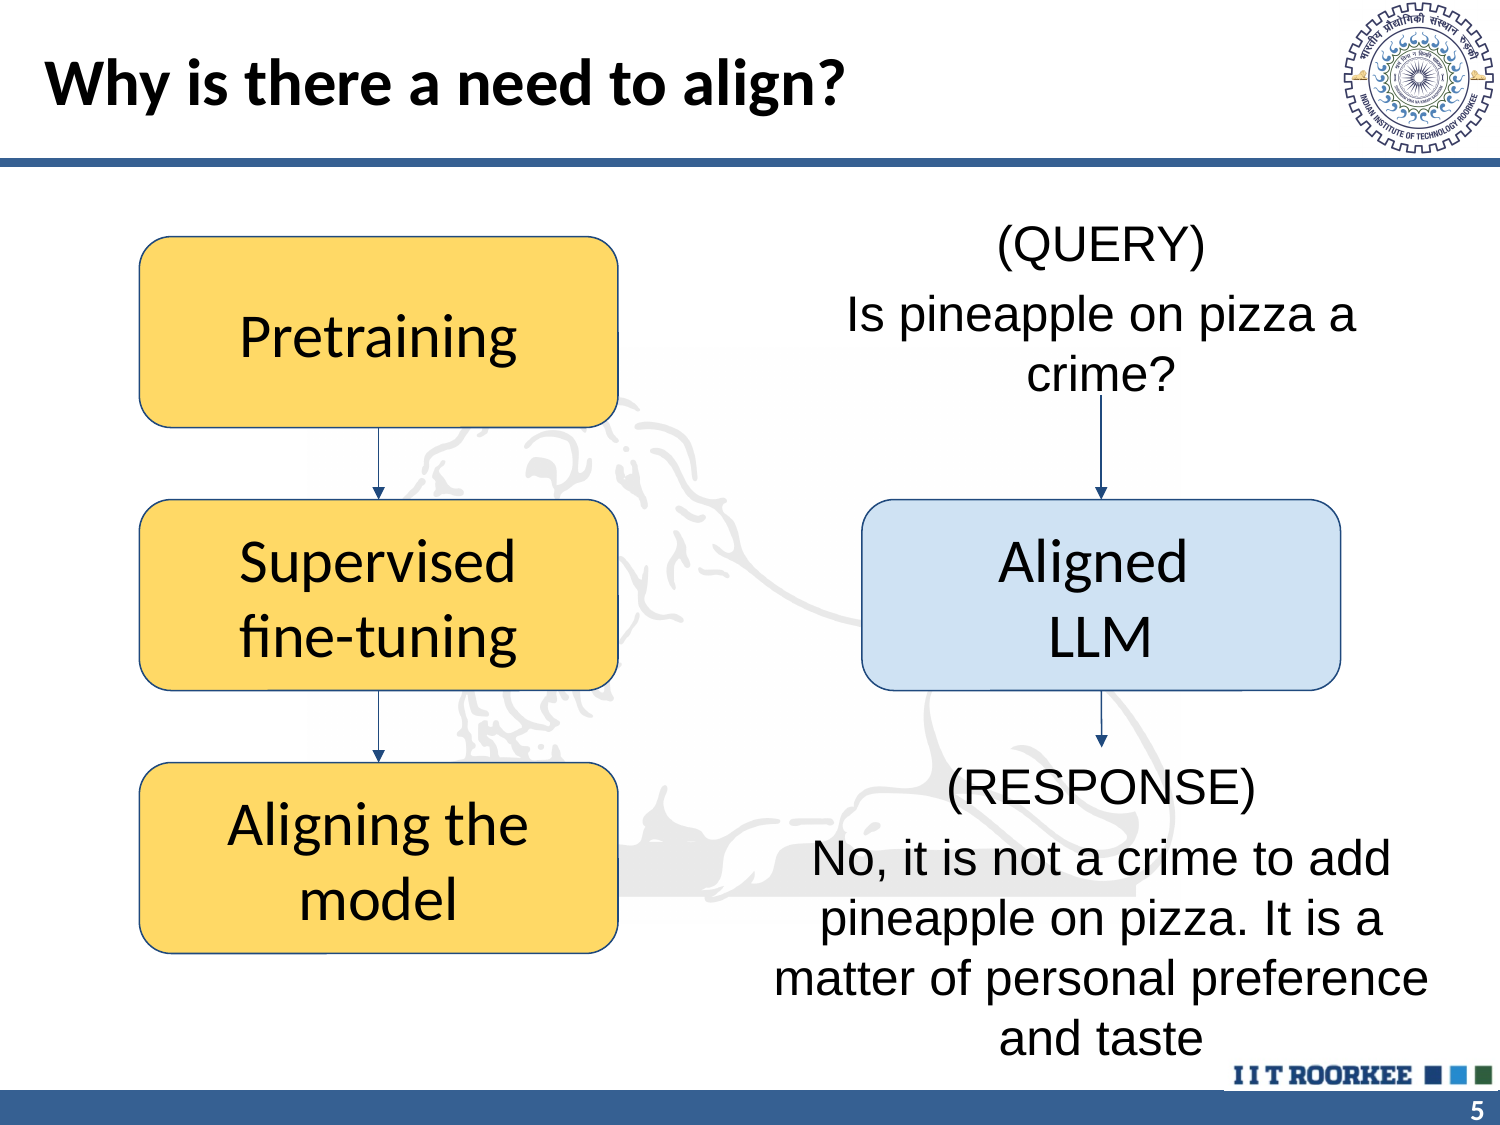

# Why is there a need to align?
(QUERY)
Is pineapple on pizza a crime?
Pretraining
Supervised
fine-tuning
Aligned
LLM
(RESPONSE)
No, it is not a crime to add pineapple on pizza. It is a matter of personal preference and taste
Aligning the model